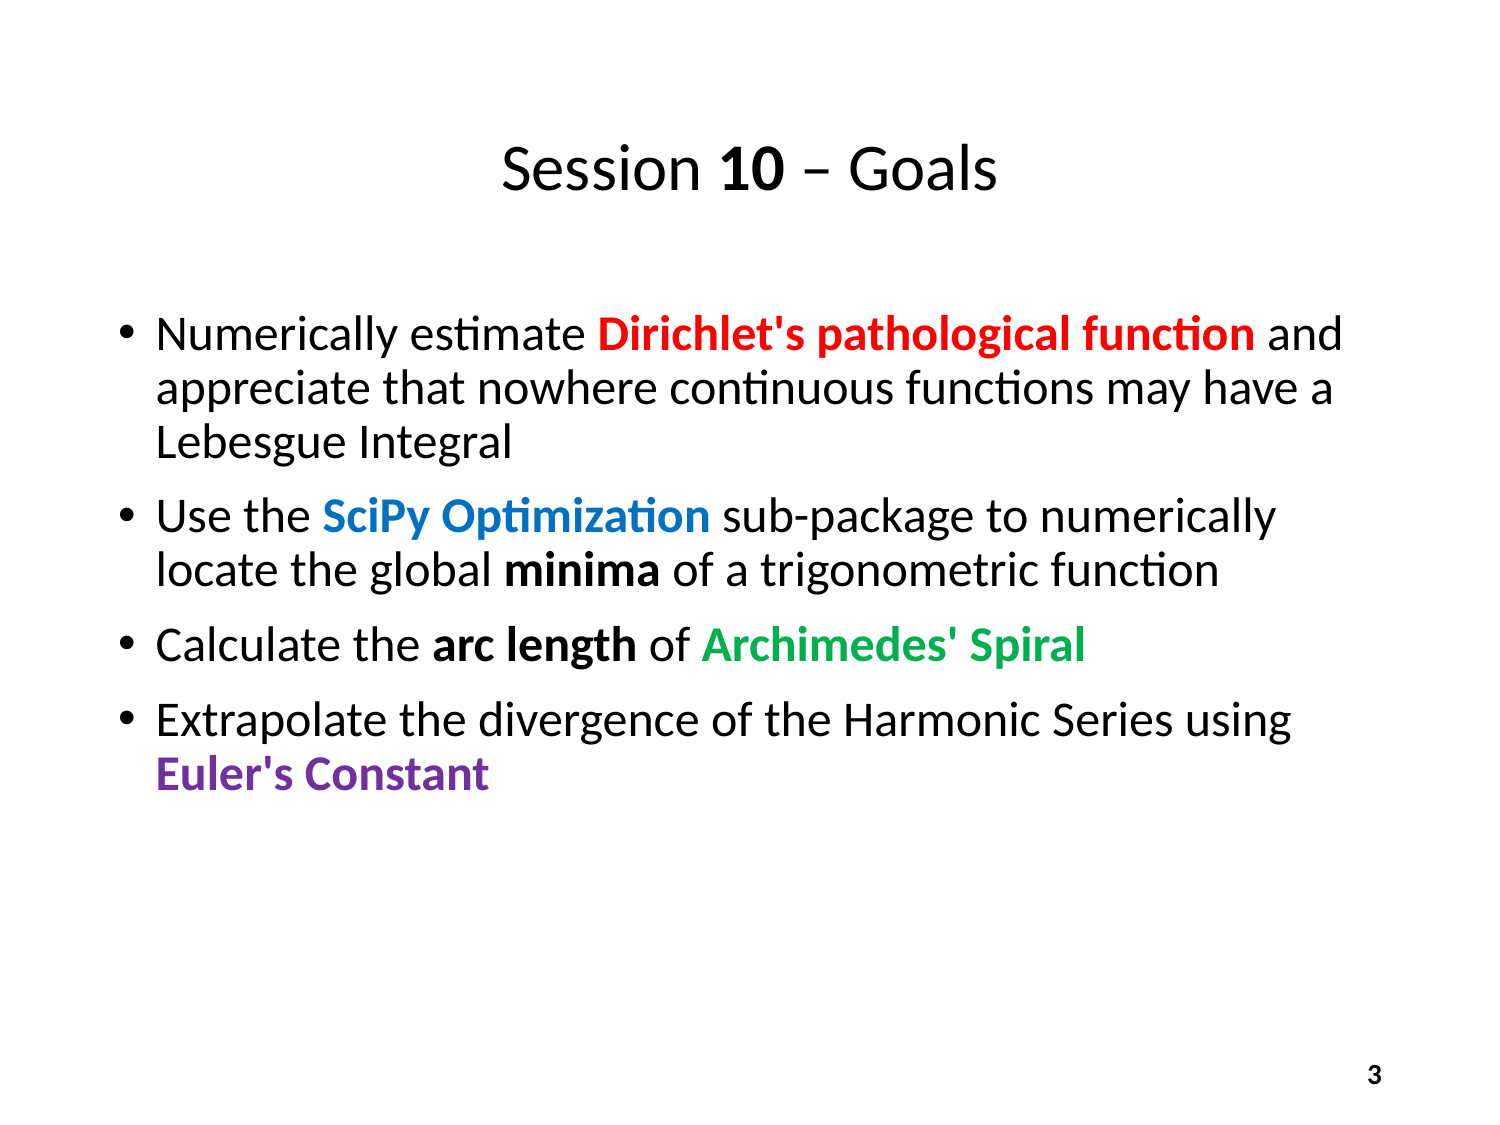

# Session 10 – Goals
Numerically estimate Dirichlet's pathological function and appreciate that nowhere continuous functions may have a Lebesgue Integral
Use the SciPy Optimization sub-package to numerically locate the global minima of a trigonometric function
Calculate the arc length of Archimedes' Spiral
Extrapolate the divergence of the Harmonic Series using Euler's Constant
3